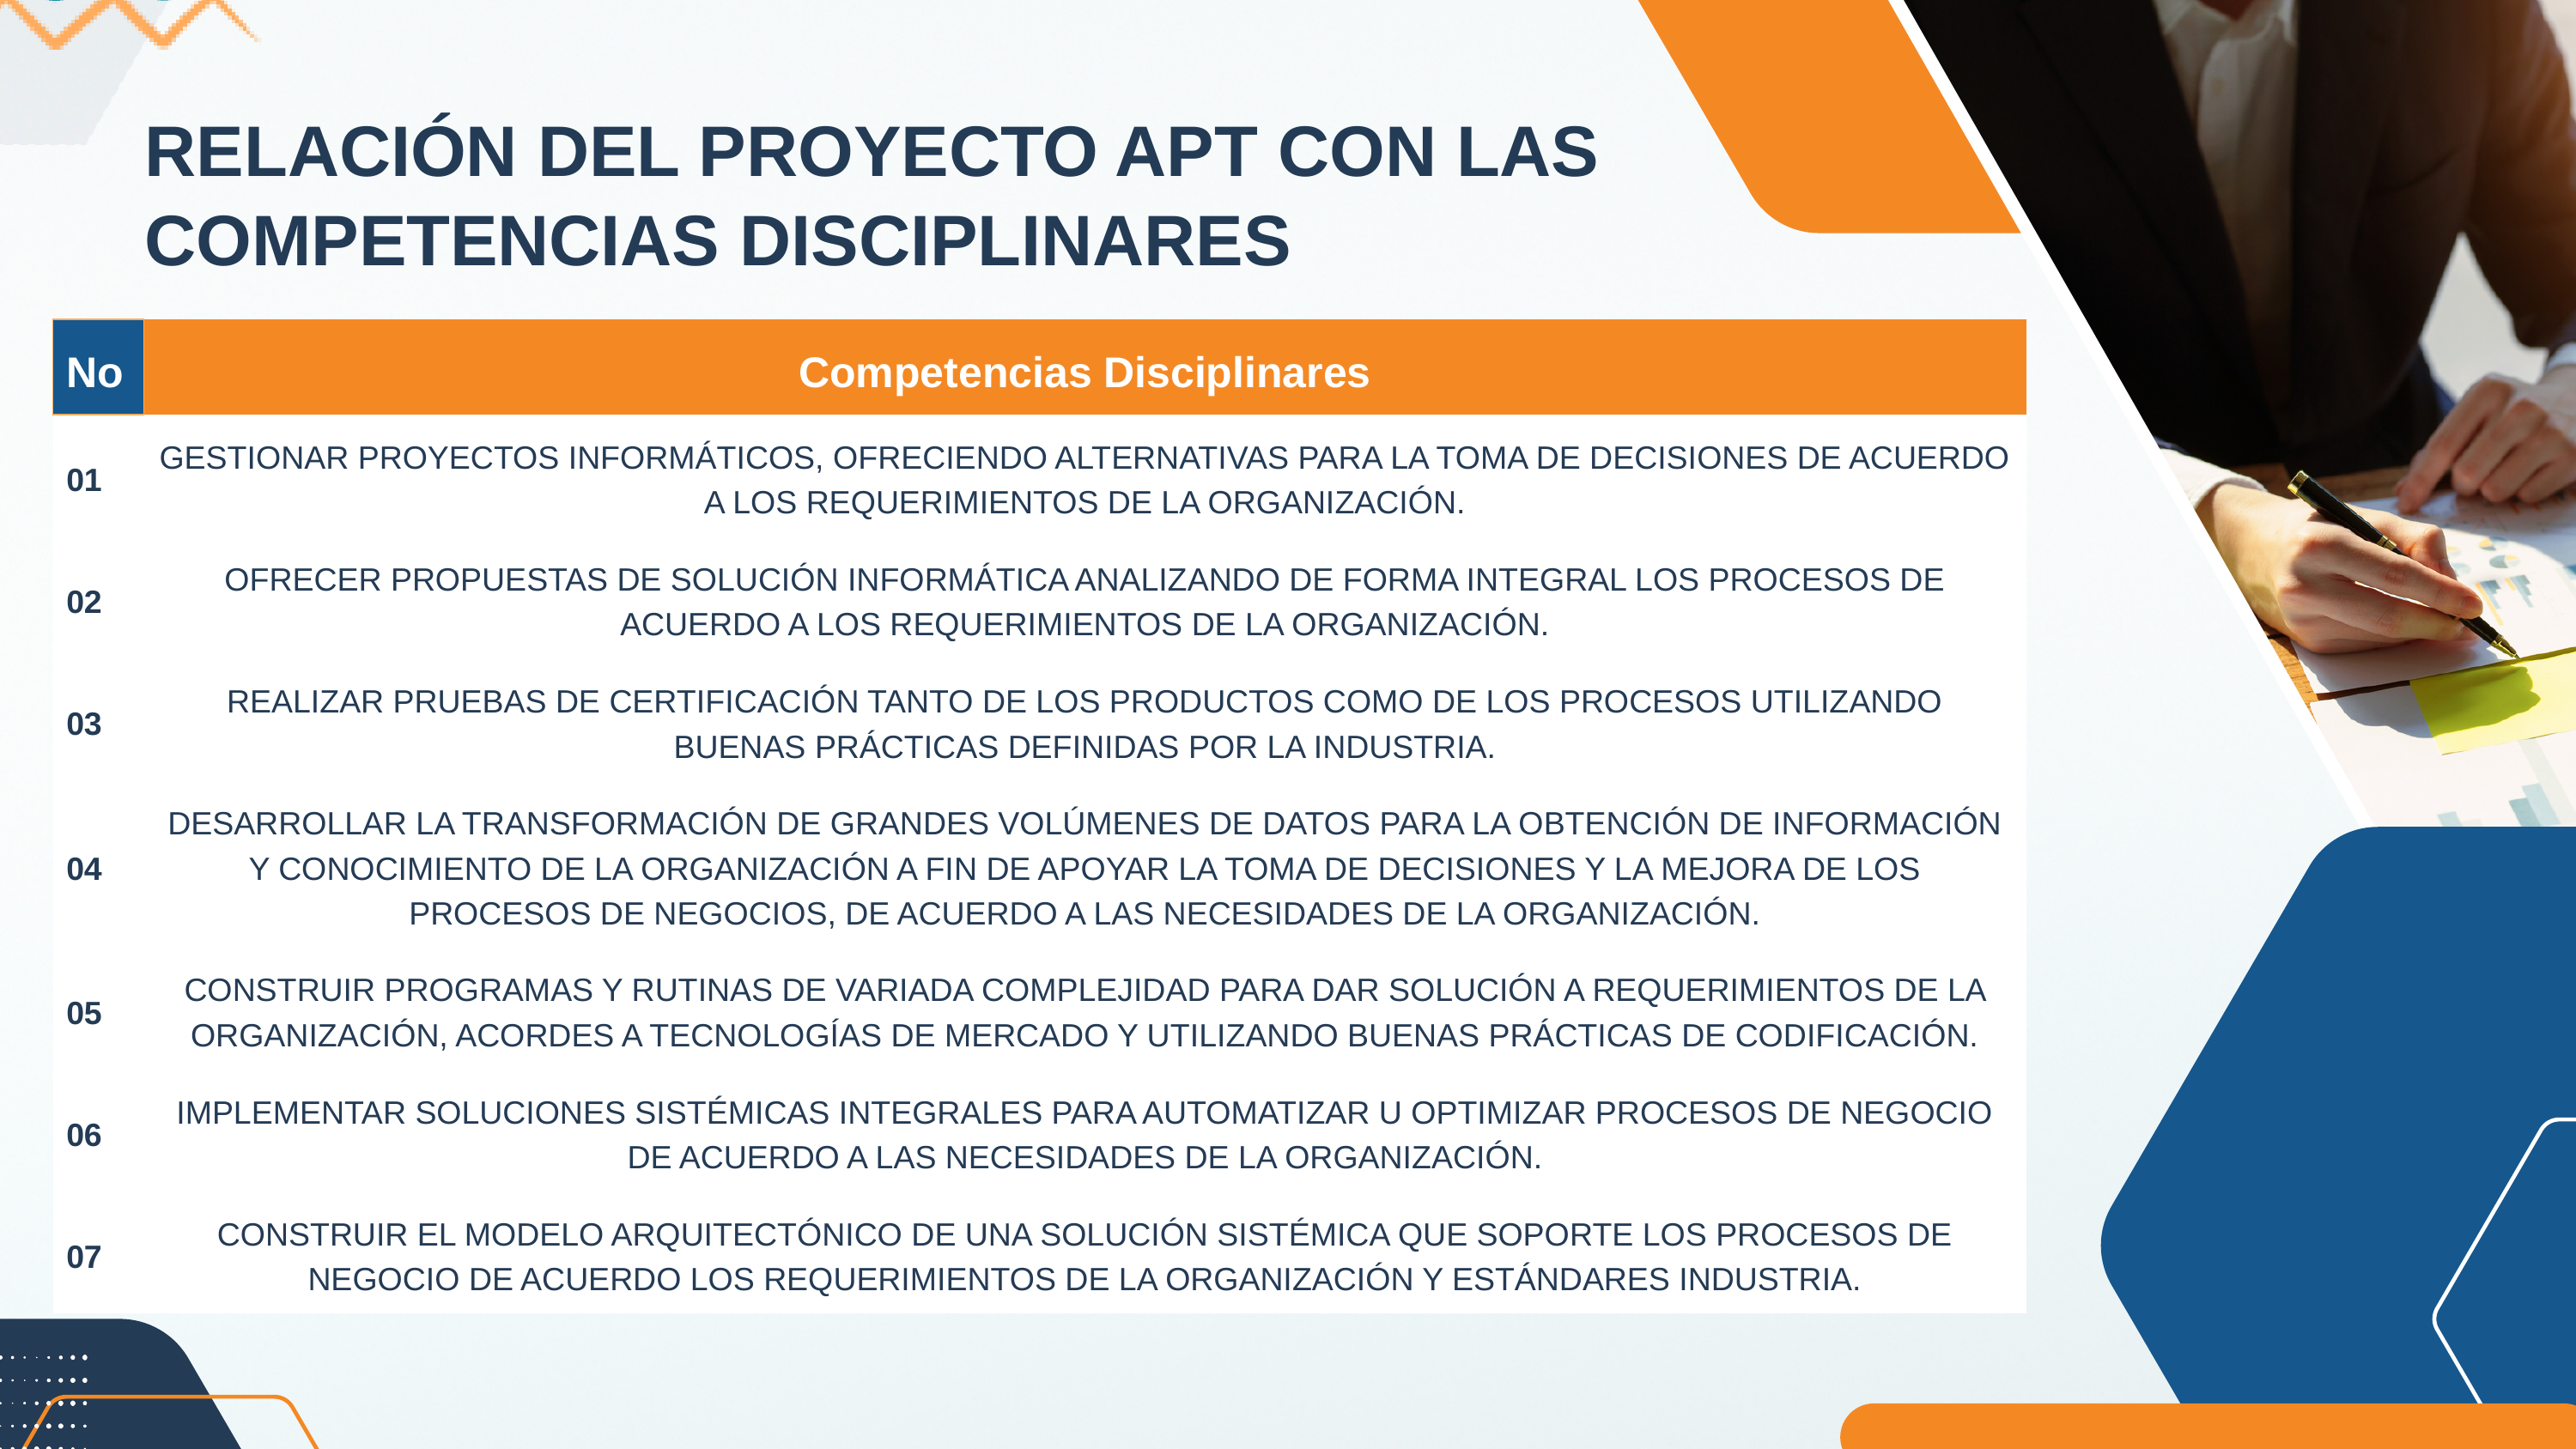

RELACIÓN DEL PROYECTO APT CON LAS COMPETENCIAS DISCIPLINARES
| No | Competencias Disciplinares |
| --- | --- |
| 01 | GESTIONAR PROYECTOS INFORMÁTICOS, OFRECIENDO ALTERNATIVAS PARA LA TOMA DE DECISIONES DE ACUERDO A LOS REQUERIMIENTOS DE LA ORGANIZACIÓN. |
| 02 | OFRECER PROPUESTAS DE SOLUCIÓN INFORMÁTICA ANALIZANDO DE FORMA INTEGRAL LOS PROCESOS DE ACUERDO A LOS REQUERIMIENTOS DE LA ORGANIZACIÓN. |
| 03 | REALIZAR PRUEBAS DE CERTIFICACIÓN TANTO DE LOS PRODUCTOS COMO DE LOS PROCESOS UTILIZANDO BUENAS PRÁCTICAS DEFINIDAS POR LA INDUSTRIA. |
| 04 | DESARROLLAR LA TRANSFORMACIÓN DE GRANDES VOLÚMENES DE DATOS PARA LA OBTENCIÓN DE INFORMACIÓN Y CONOCIMIENTO DE LA ORGANIZACIÓN A FIN DE APOYAR LA TOMA DE DECISIONES Y LA MEJORA DE LOS PROCESOS DE NEGOCIOS, DE ACUERDO A LAS NECESIDADES DE LA ORGANIZACIÓN. |
| 05 | CONSTRUIR PROGRAMAS Y RUTINAS DE VARIADA COMPLEJIDAD PARA DAR SOLUCIÓN A REQUERIMIENTOS DE LA ORGANIZACIÓN, ACORDES A TECNOLOGÍAS DE MERCADO Y UTILIZANDO BUENAS PRÁCTICAS DE CODIFICACIÓN. |
| 06 | IMPLEMENTAR SOLUCIONES SISTÉMICAS INTEGRALES PARA AUTOMATIZAR U OPTIMIZAR PROCESOS DE NEGOCIO DE ACUERDO A LAS NECESIDADES DE LA ORGANIZACIÓN. |
| 07 | CONSTRUIR EL MODELO ARQUITECTÓNICO DE UNA SOLUCIÓN SISTÉMICA QUE SOPORTE LOS PROCESOS DE NEGOCIO DE ACUERDO LOS REQUERIMIENTOS DE LA ORGANIZACIÓN Y ESTÁNDARES INDUSTRIA. |